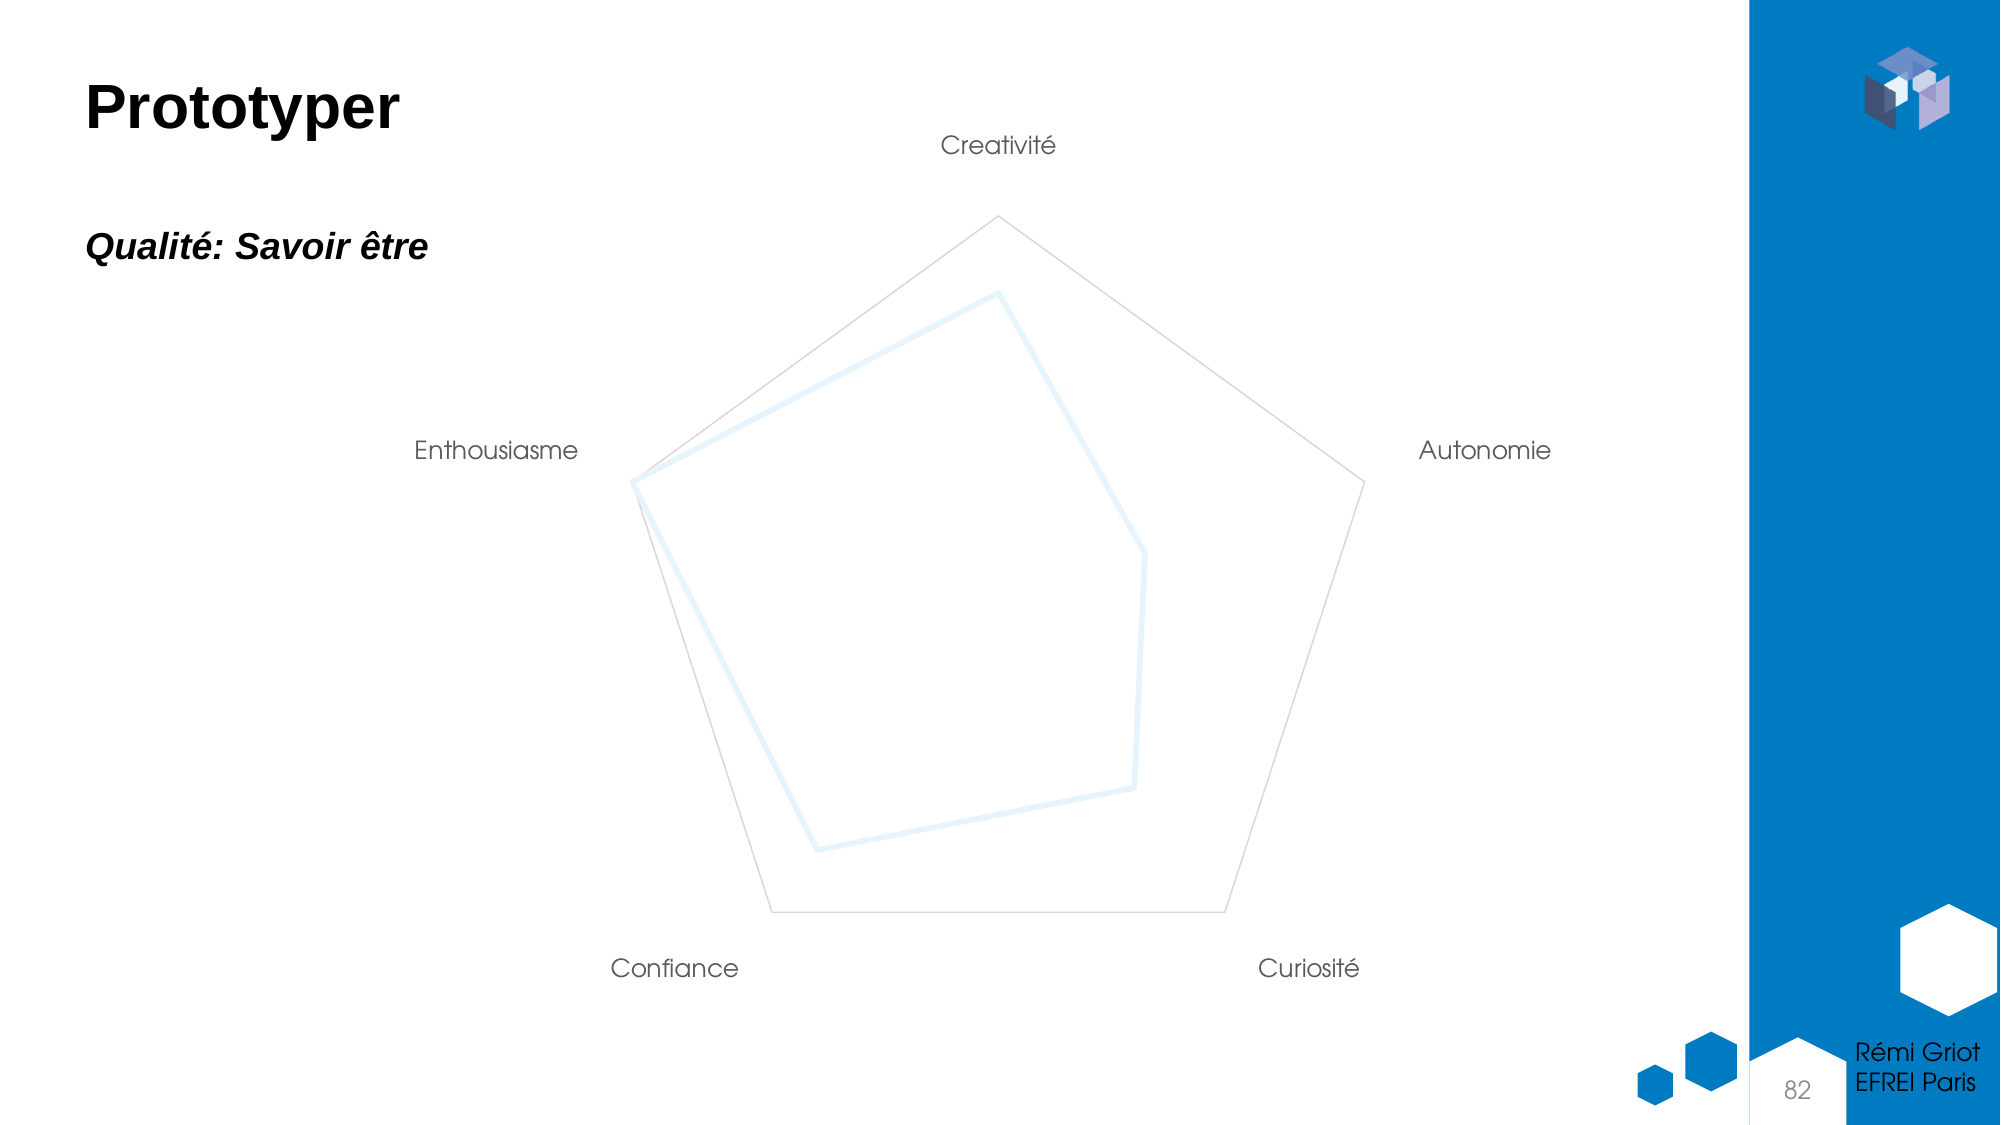

# Prototyper

### Chart

| Category | Qualité |
|---|---|
| Creativité | 4.0 |
| Autonomie | 2.0 |
| Curiosité | 3.0 |
| Confiance | 4.0 |
| Enthousiasme | 5.0 |
Qualité: Savoir être
82